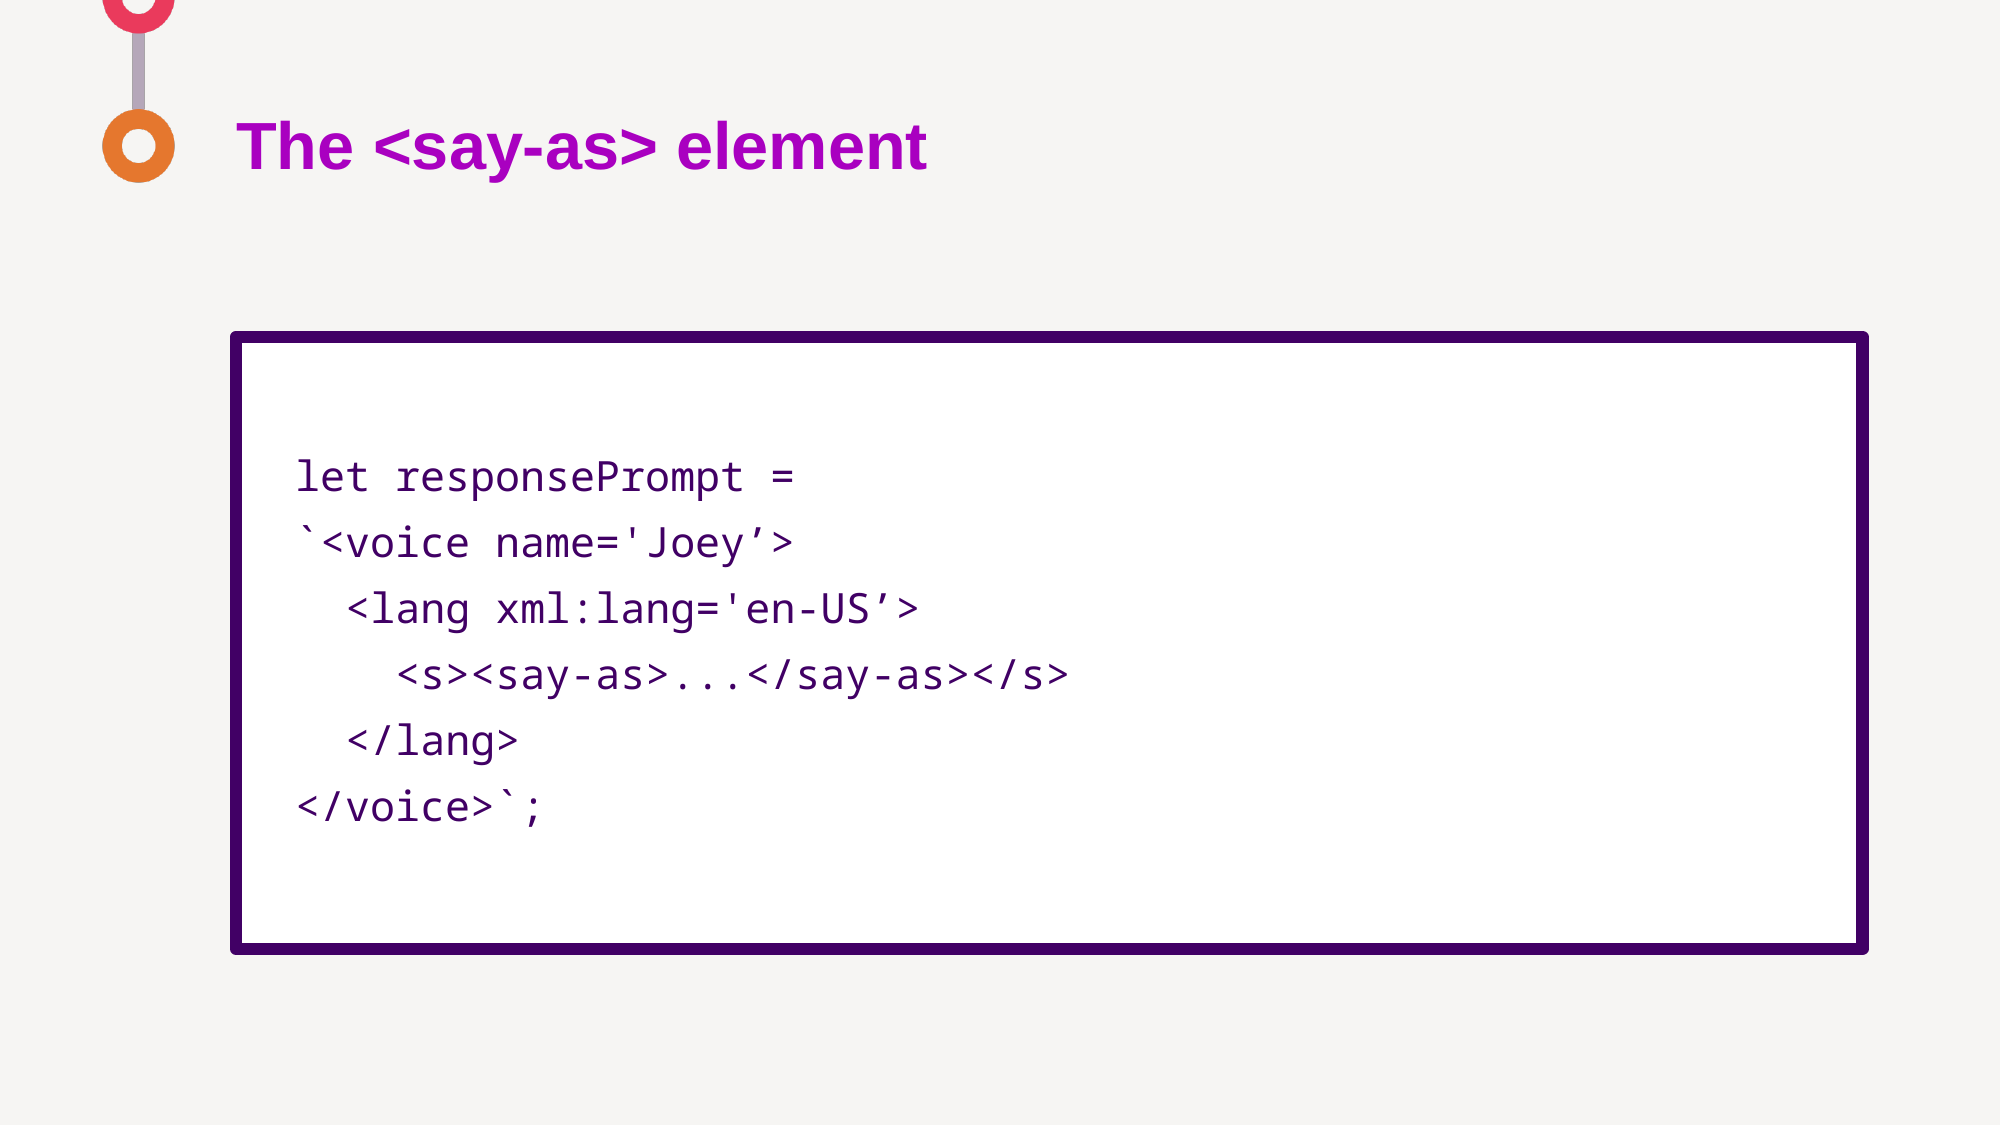

# The <say-as> element
let responsePrompt =
`<voice name='Joey’>
  <lang xml:lang='en-US’>
    <s><say-as>...</say-as></s>
  </lang>
</voice>`;